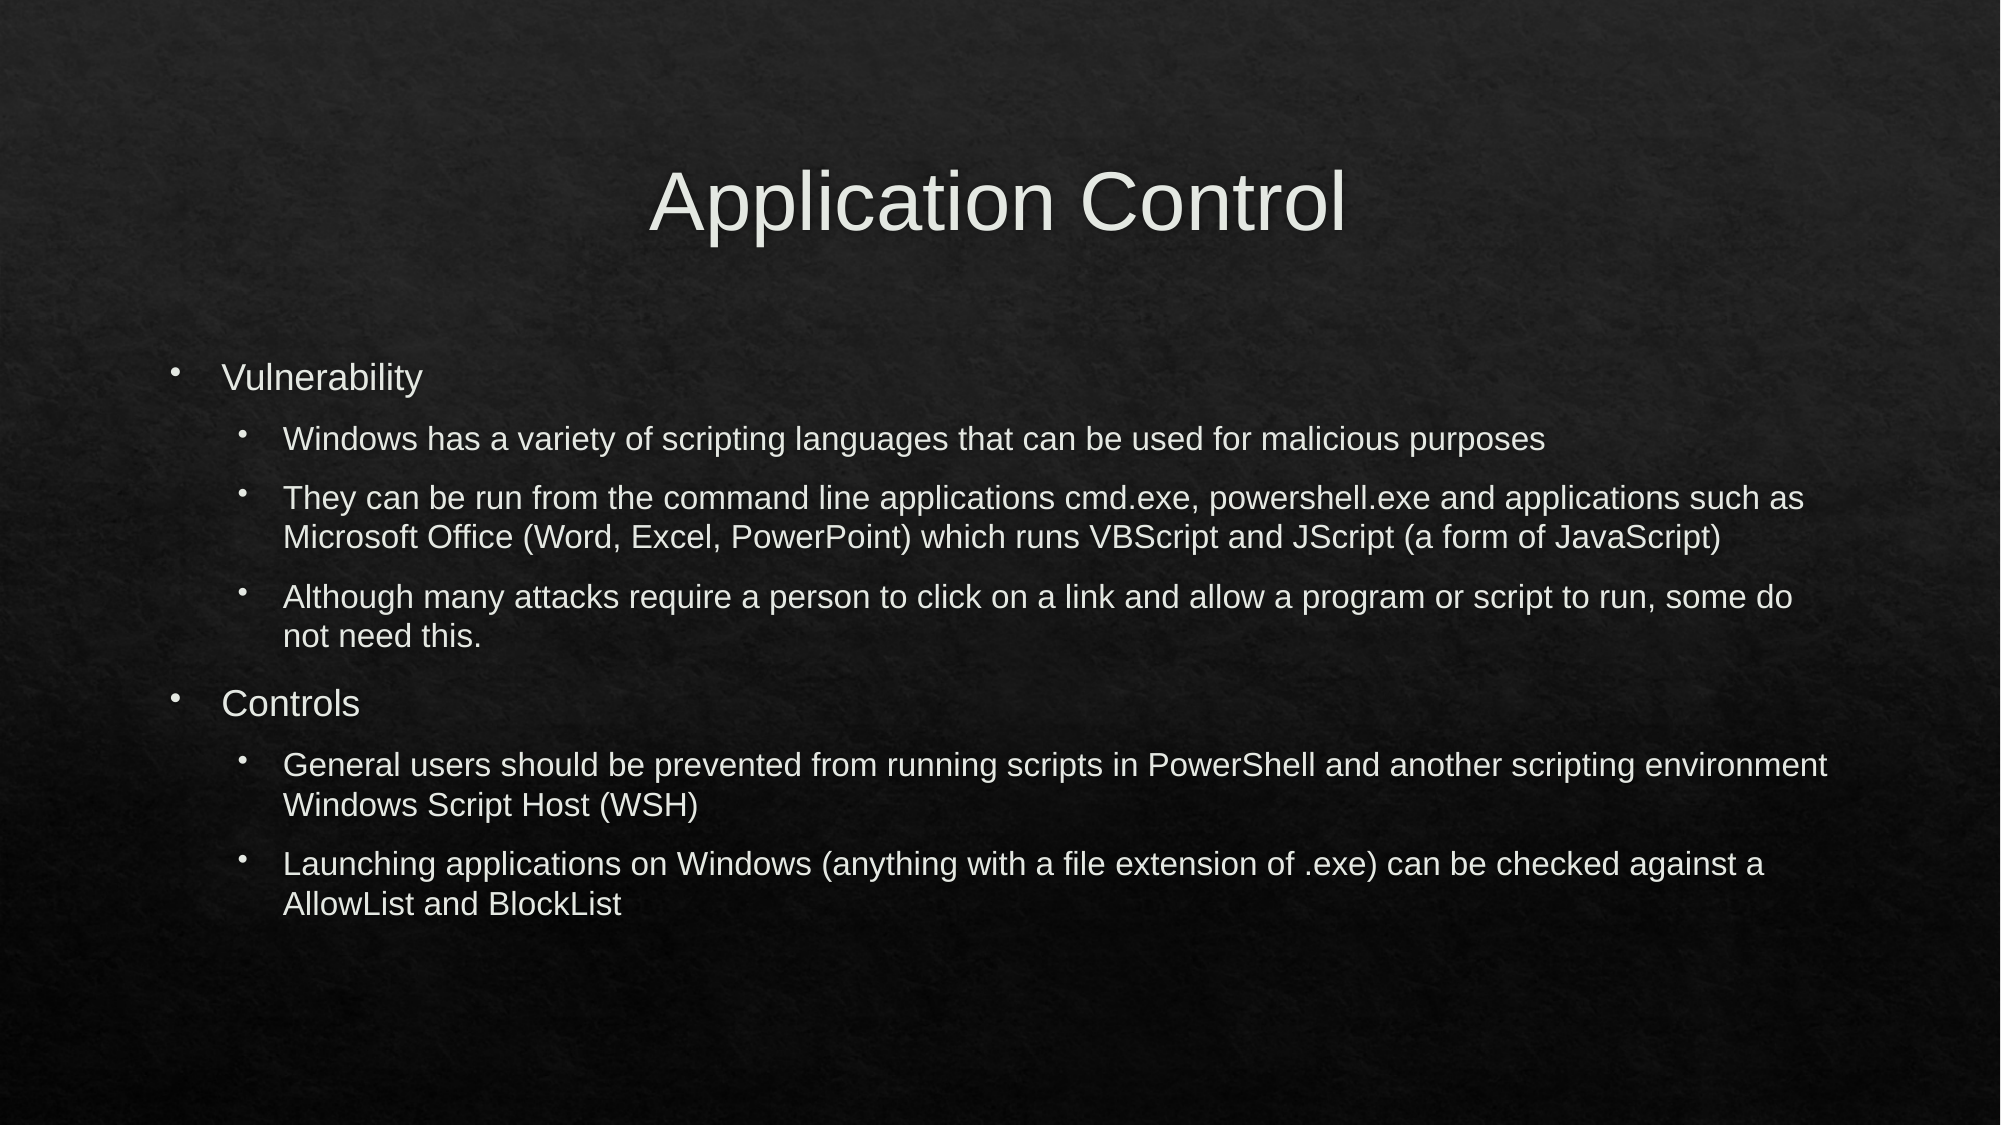

# Application Control
Vulnerability
Windows has a variety of scripting languages that can be used for malicious purposes
They can be run from the command line applications cmd.exe, powershell.exe and applications such as Microsoft Office (Word, Excel, PowerPoint) which runs VBScript and JScript (a form of JavaScript)
Although many attacks require a person to click on a link and allow a program or script to run, some do not need this.
Controls
General users should be prevented from running scripts in PowerShell and another scripting environment Windows Script Host (WSH)
Launching applications on Windows (anything with a file extension of .exe) can be checked against a AllowList and BlockList